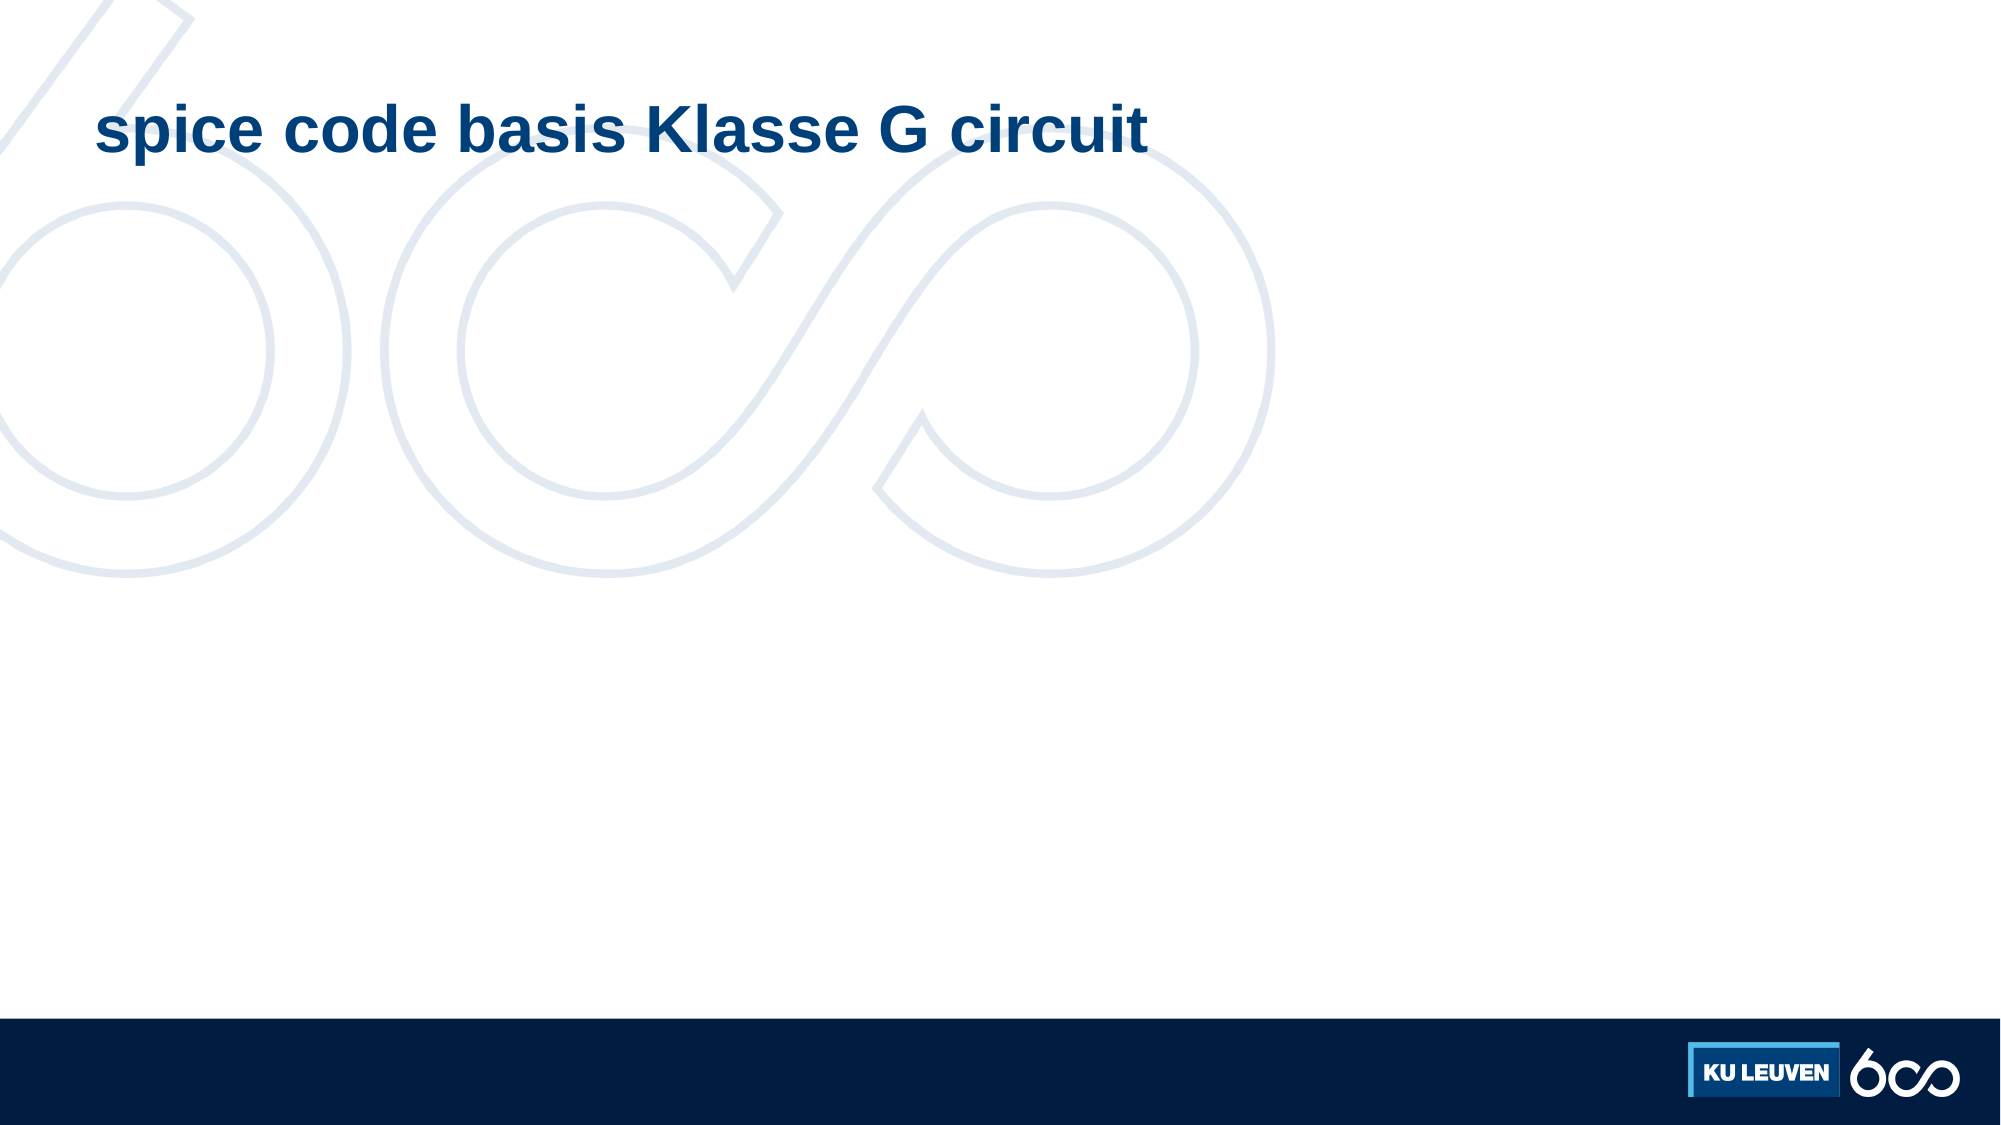

# spice code basis Klasse G circuit